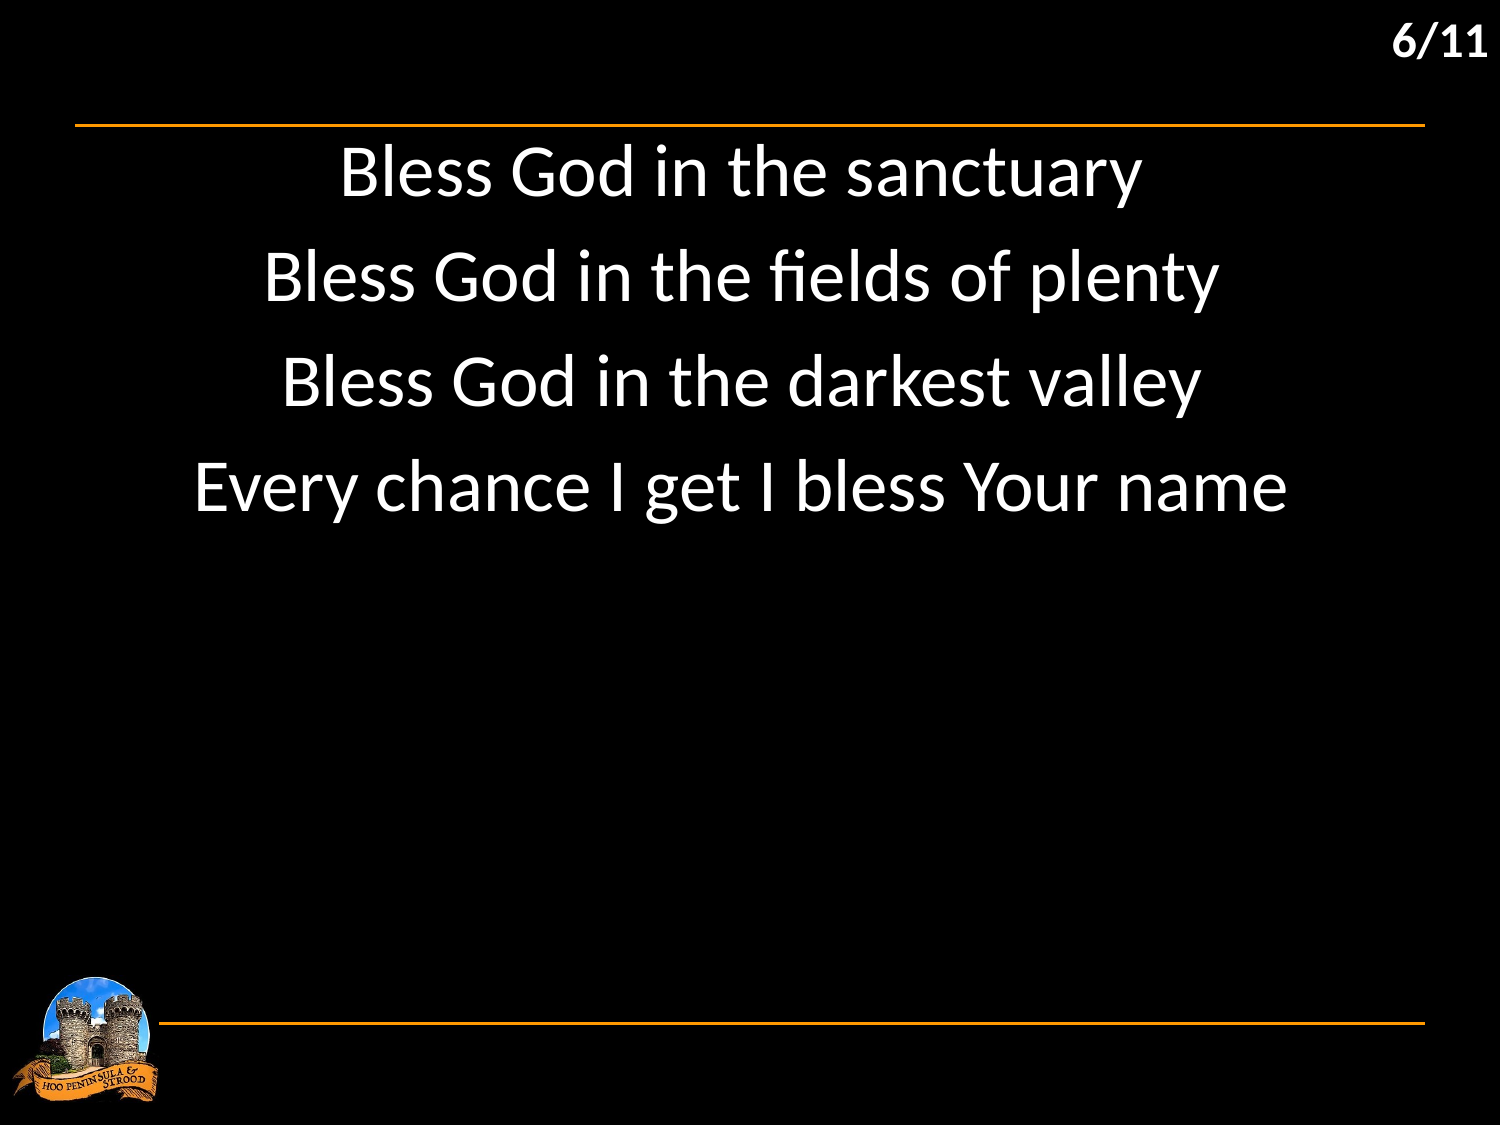

6/11
Bless God in the sanctuary
Bless God in the fields of plenty
Bless God in the darkest valley
Every chance I get I bless Your name